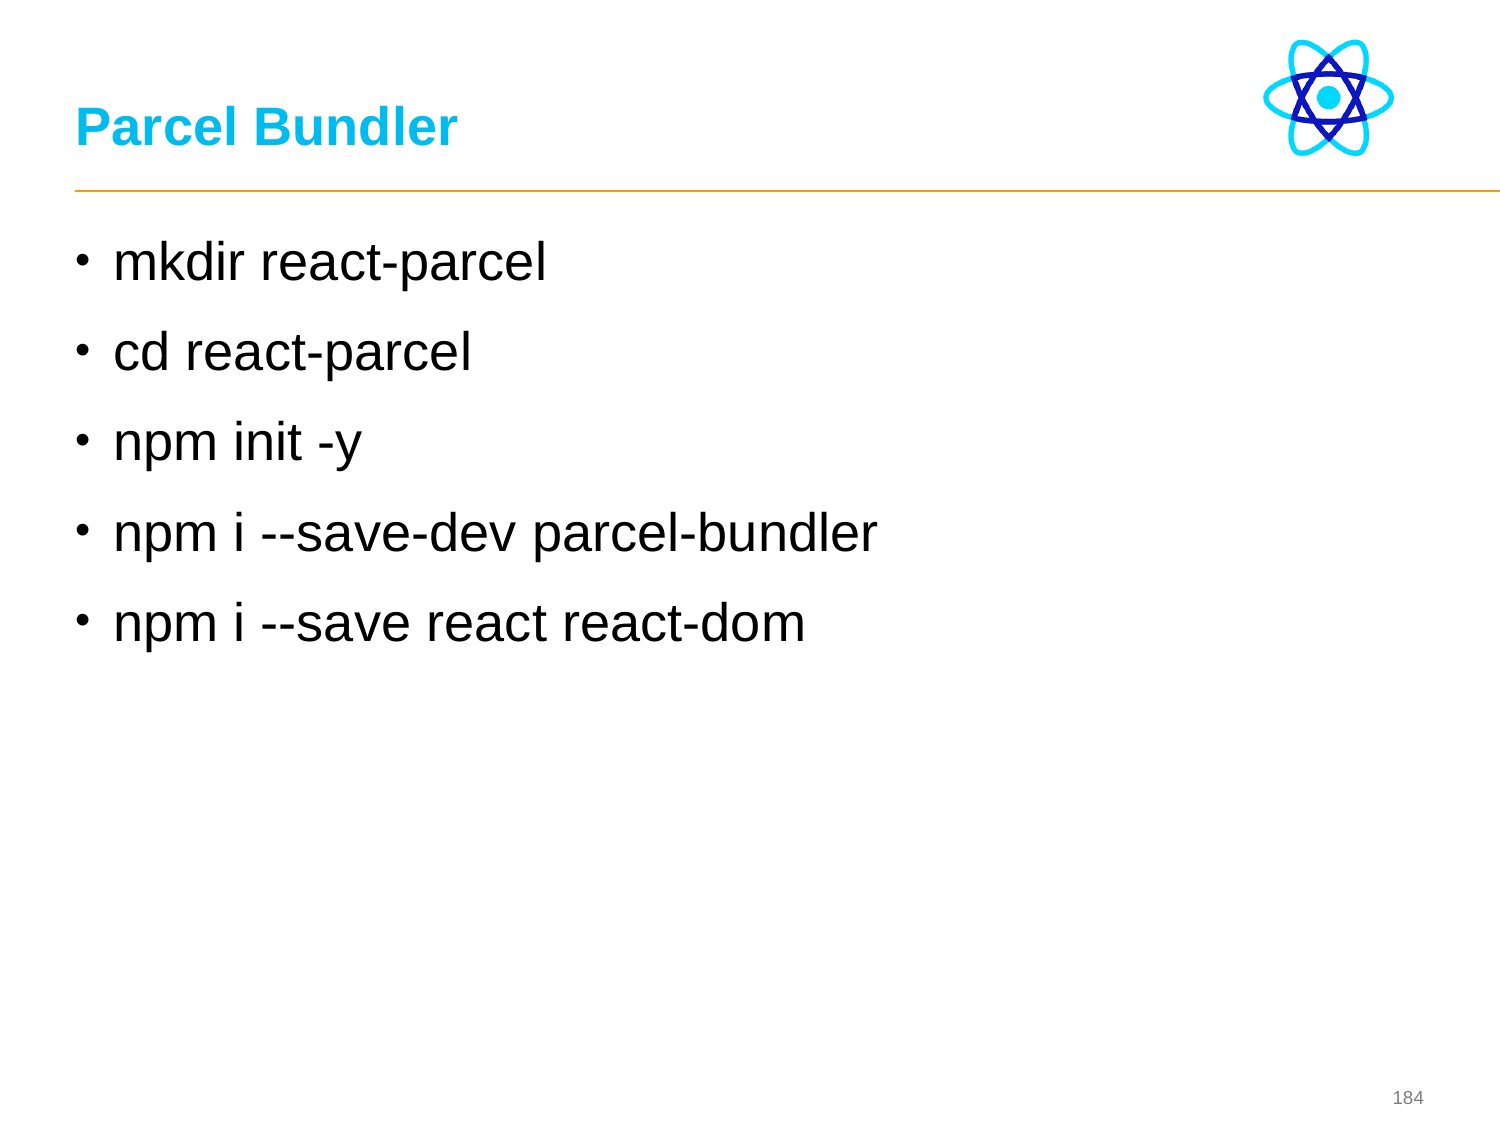

# Parcel Bundler
mkdir react-parcel
cd react-parcel
npm init -y
npm i --save-dev parcel-bundler
npm i --save react react-dom